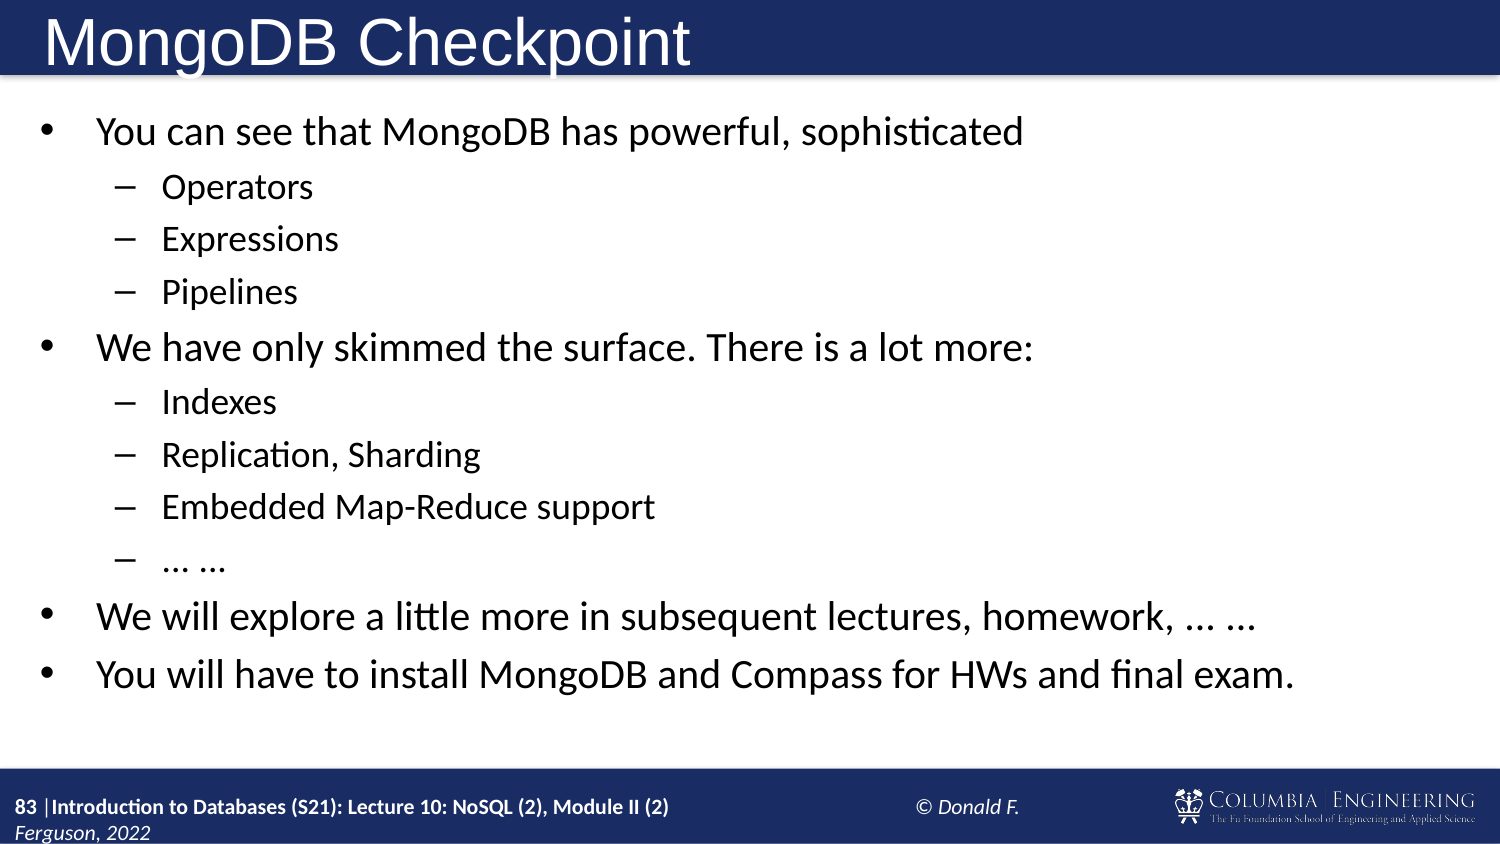

# MongoDB Checkpoint
You can see that MongoDB has powerful, sophisticated
Operators
Expressions
Pipelines
We have only skimmed the surface. There is a lot more:
Indexes
Replication, Sharding
Embedded Map-Reduce support
... ...
We will explore a little more in subsequent lectures, homework, ... ...
You will have to install MongoDB and Compass for HWs and final exam.